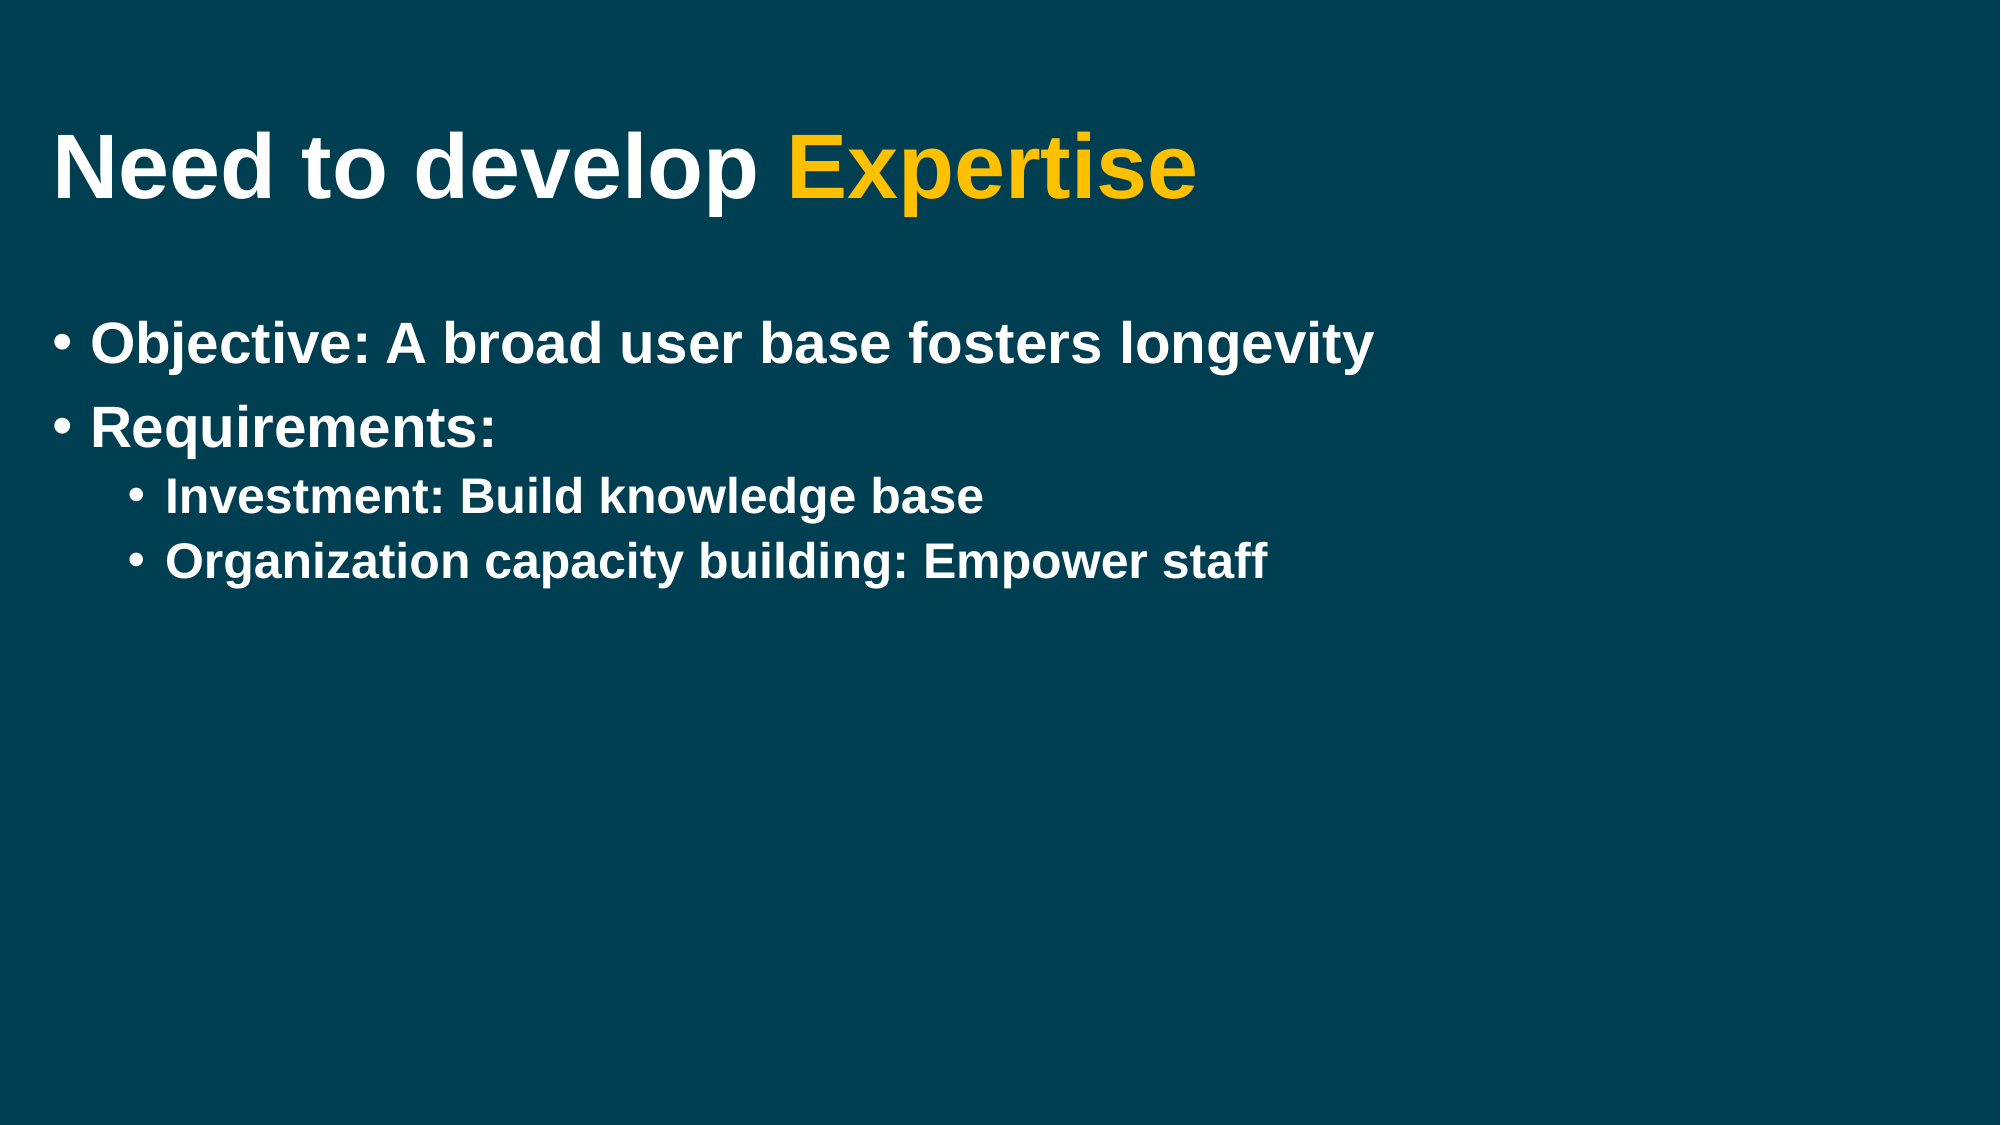

# Need to develop Expertise
Objective: A broad user base fosters longevity
Requirements:
Investment: Build knowledge base
Organization capacity building: Empower staff